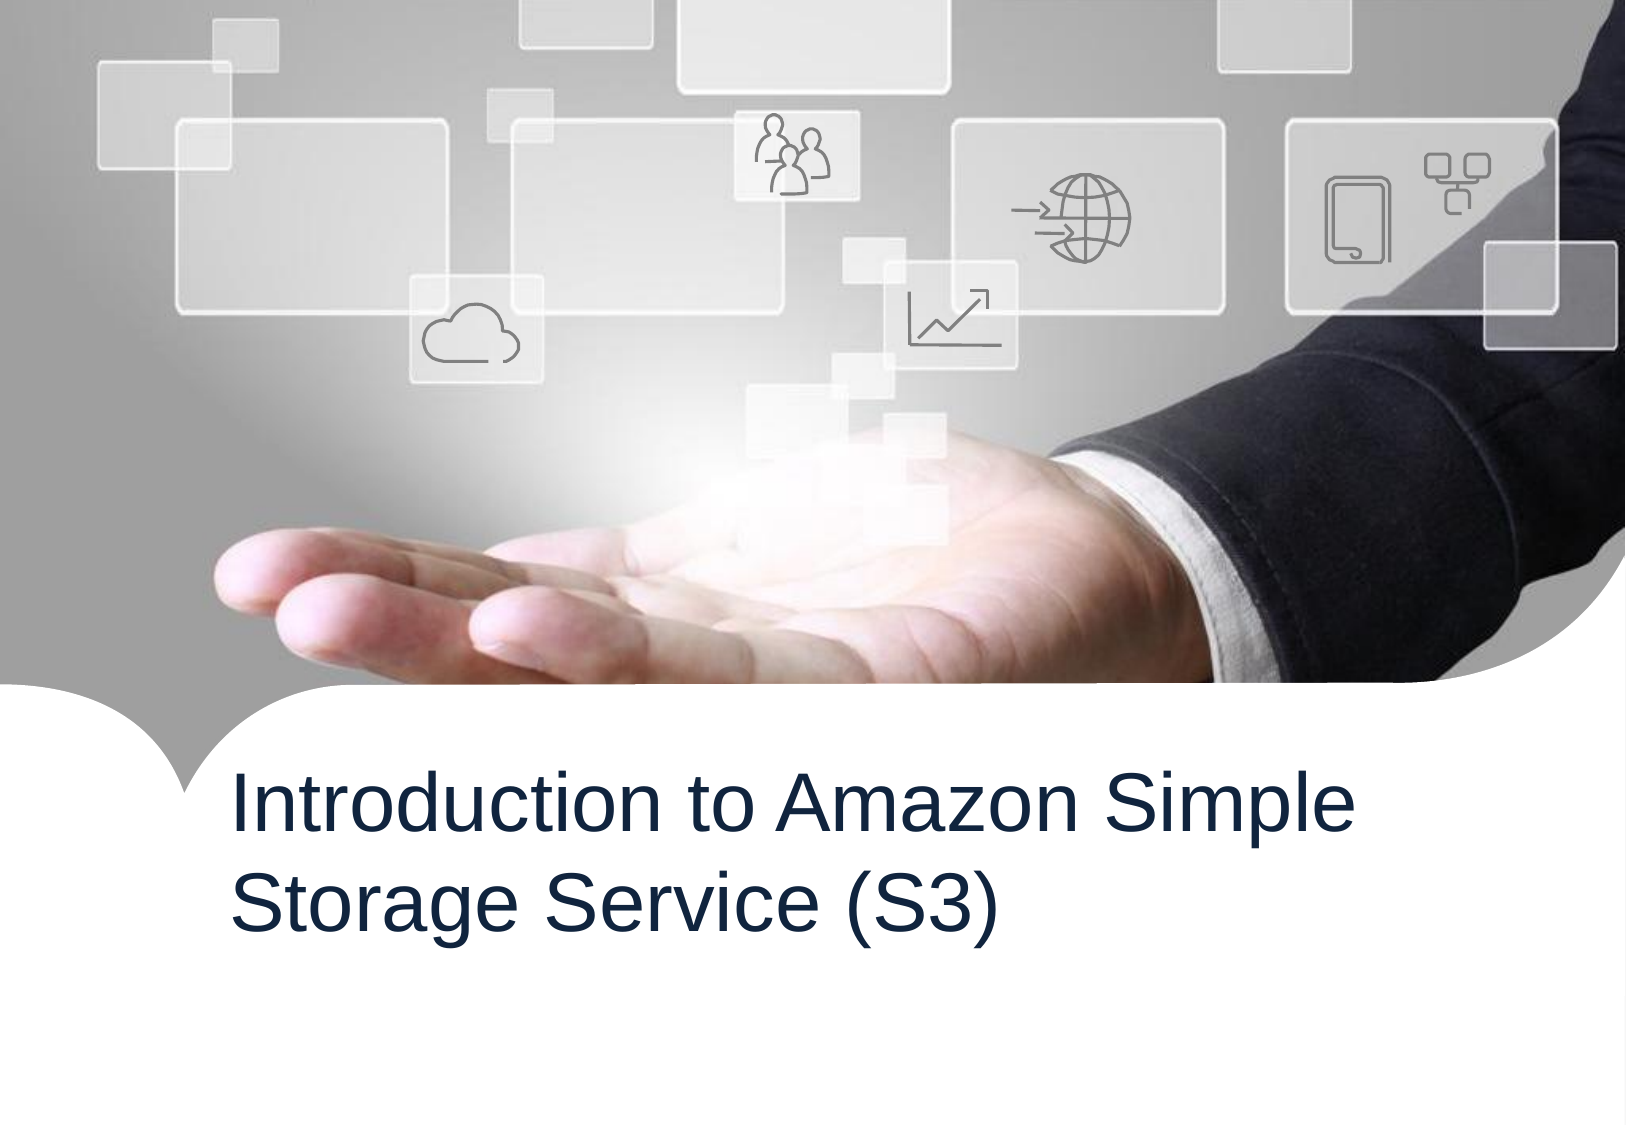

# Introduction to Amazon Simple Storage Service (S3)